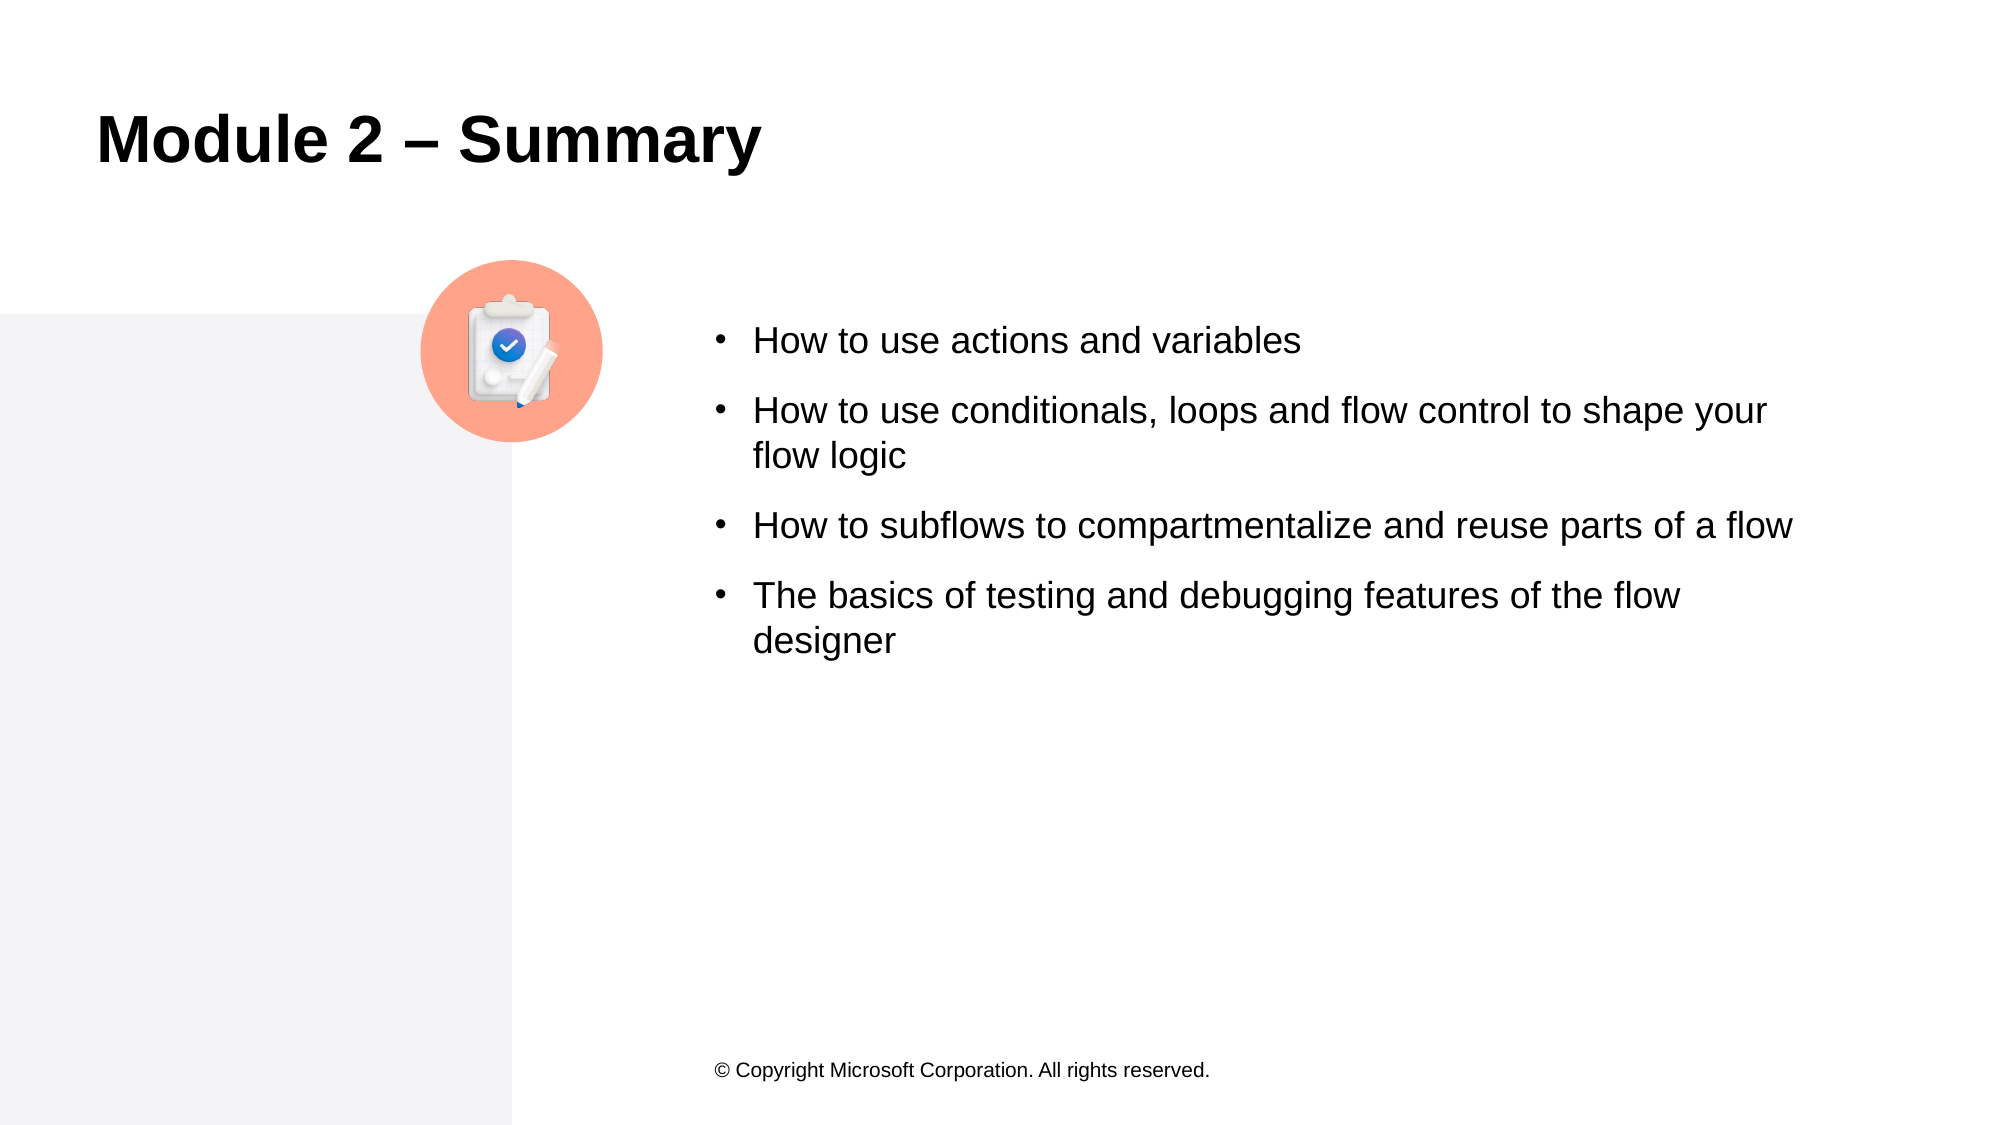

# Module 2 – Summary
How to use actions and variables
How to use conditionals, loops and flow control to shape your flow logic
How to subflows to compartmentalize and reuse parts of a flow
The basics of testing and debugging features of the flow designer